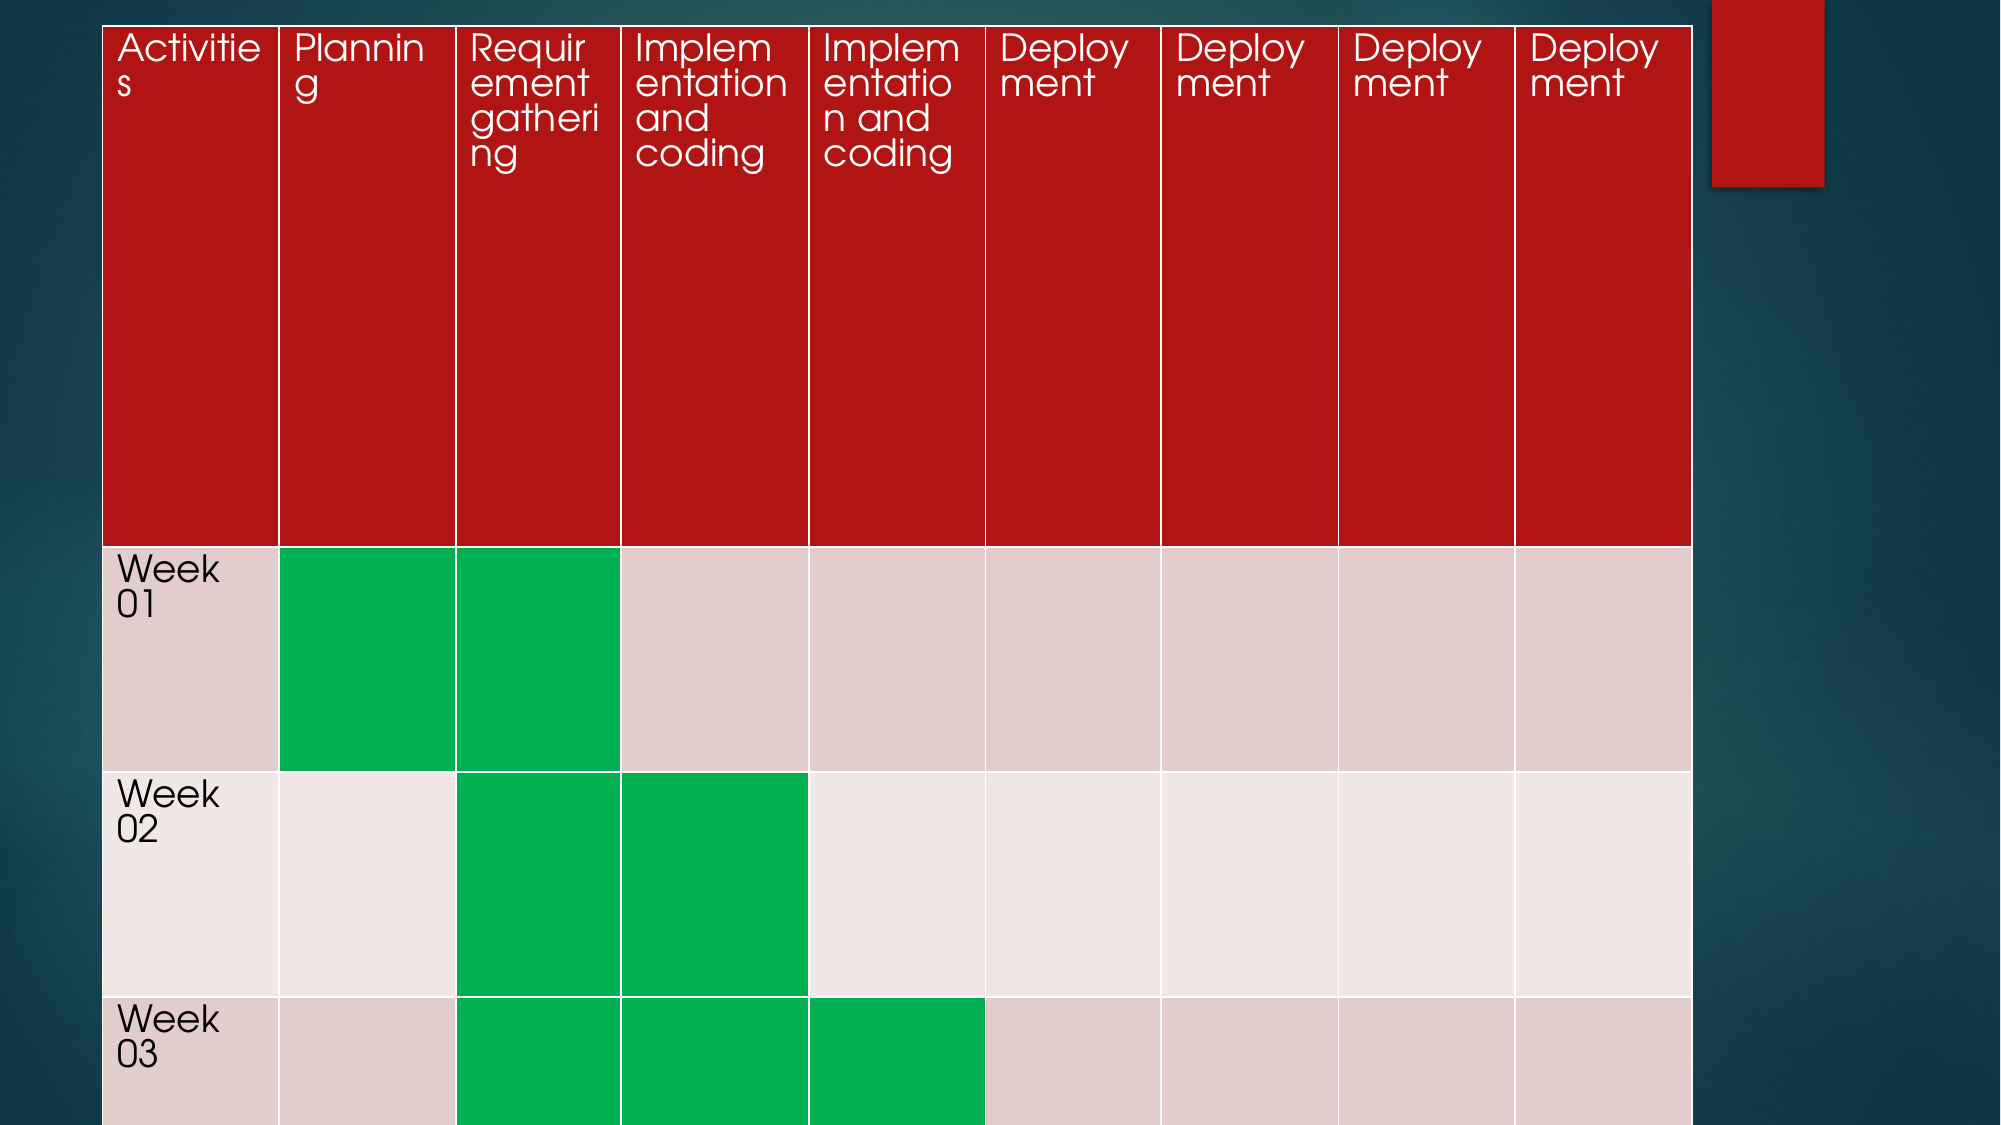

| Activities | Planning | Requirement gathering | Implementation and coding | Implementation and coding | Deployment | Deployment | Deployment | Deployment |
| --- | --- | --- | --- | --- | --- | --- | --- | --- |
| Week 01 |  |  |  |  |  |  |  |  |
| Week 02 |  |  |  |  |  |  |  |  |
| Week 03 |  |  |  |  |  |  |  |  |
| Week 04 |  |  |  |  |  |  |  |  |
| Week 05 |  |  |  |  | First Milestone |  |  |  |
| Week 06 |  |  |  |  |  |  |  |  |
| Week 07 |  |  |  |  |  |  | Second Milestone |  |
| Week 08 |  |  |  |  |  |  |  |  |
| Week 09 |  |  |  |  |  |  |  |  |
| Week 10 |  |  |  |  |  |  |  |  |